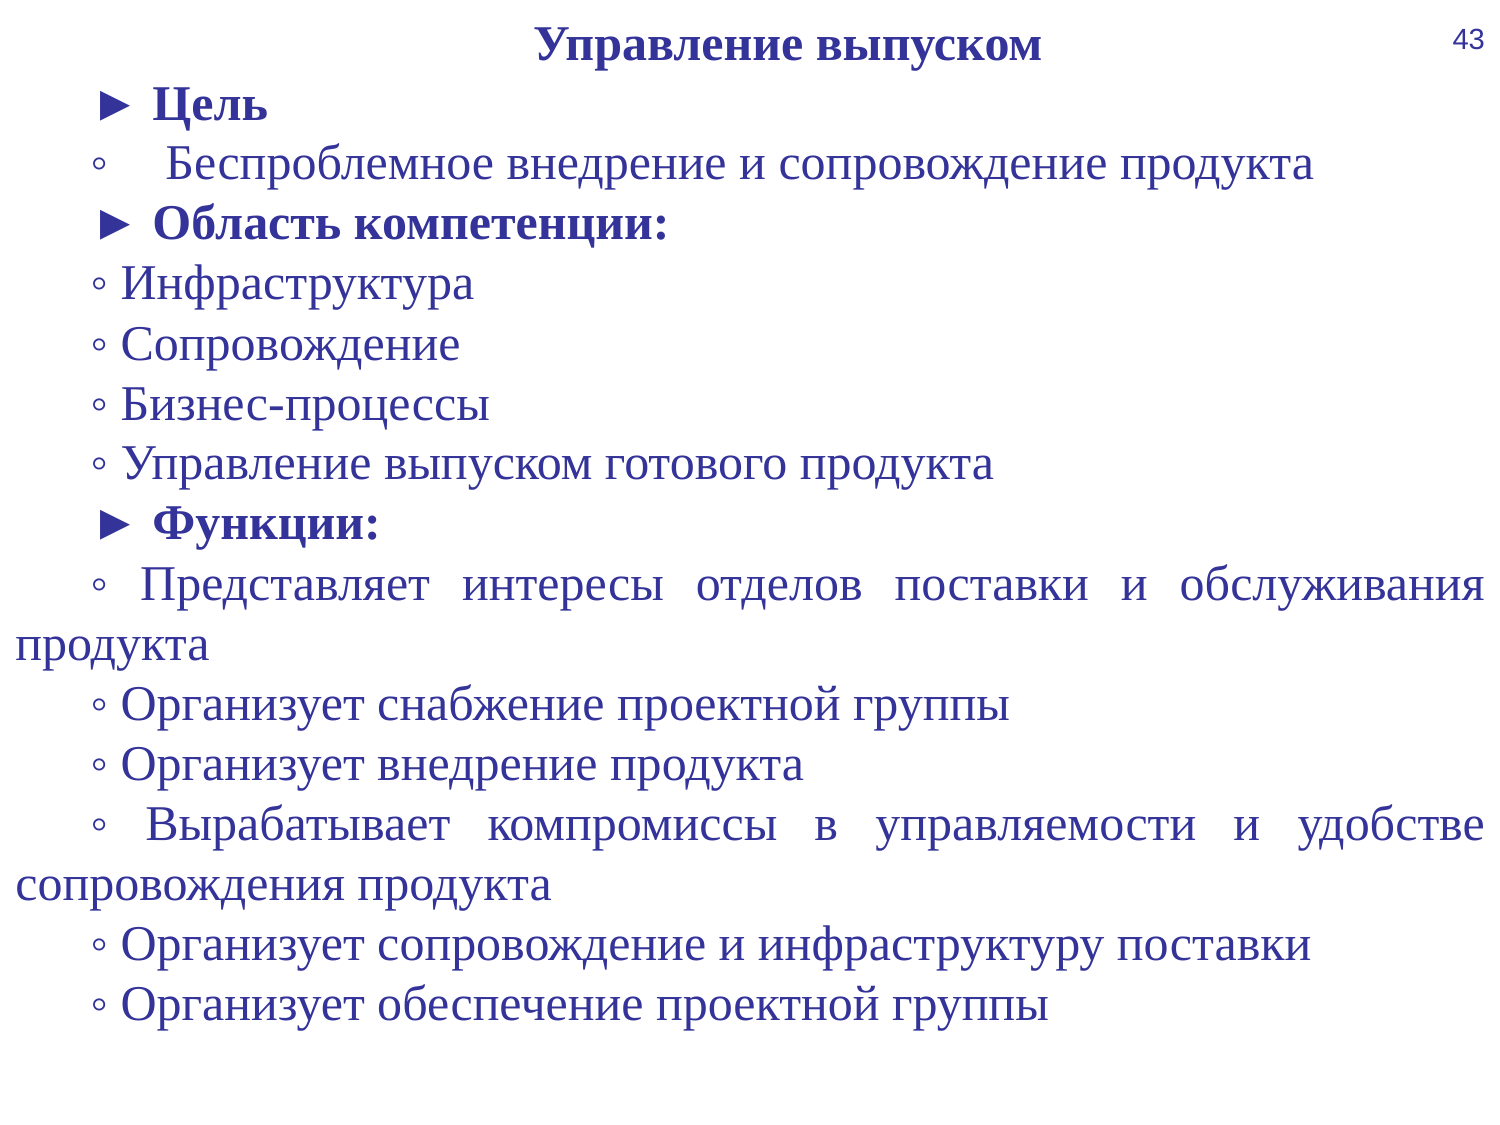

43
Управление выпуском
► Цель
◦ 	Беспроблемное внедрение и сопровождение продукта
► Область компетенции:
◦ Инфраструктура
◦ Сопровождение
◦ Бизнес-процессы
◦ Управление выпуском готового продукта
► Функции:
◦ Представляет интересы отделов поставки и обслуживания продукта
◦ Организует снабжение проектной группы
◦ Организует внедрение продукта
◦ Вырабатывает компромиссы в управляемости и удобстве сопровождения продукта
◦ Организует сопровождение и инфраструктуру поставки
◦ Организует обеспечение проектной группы